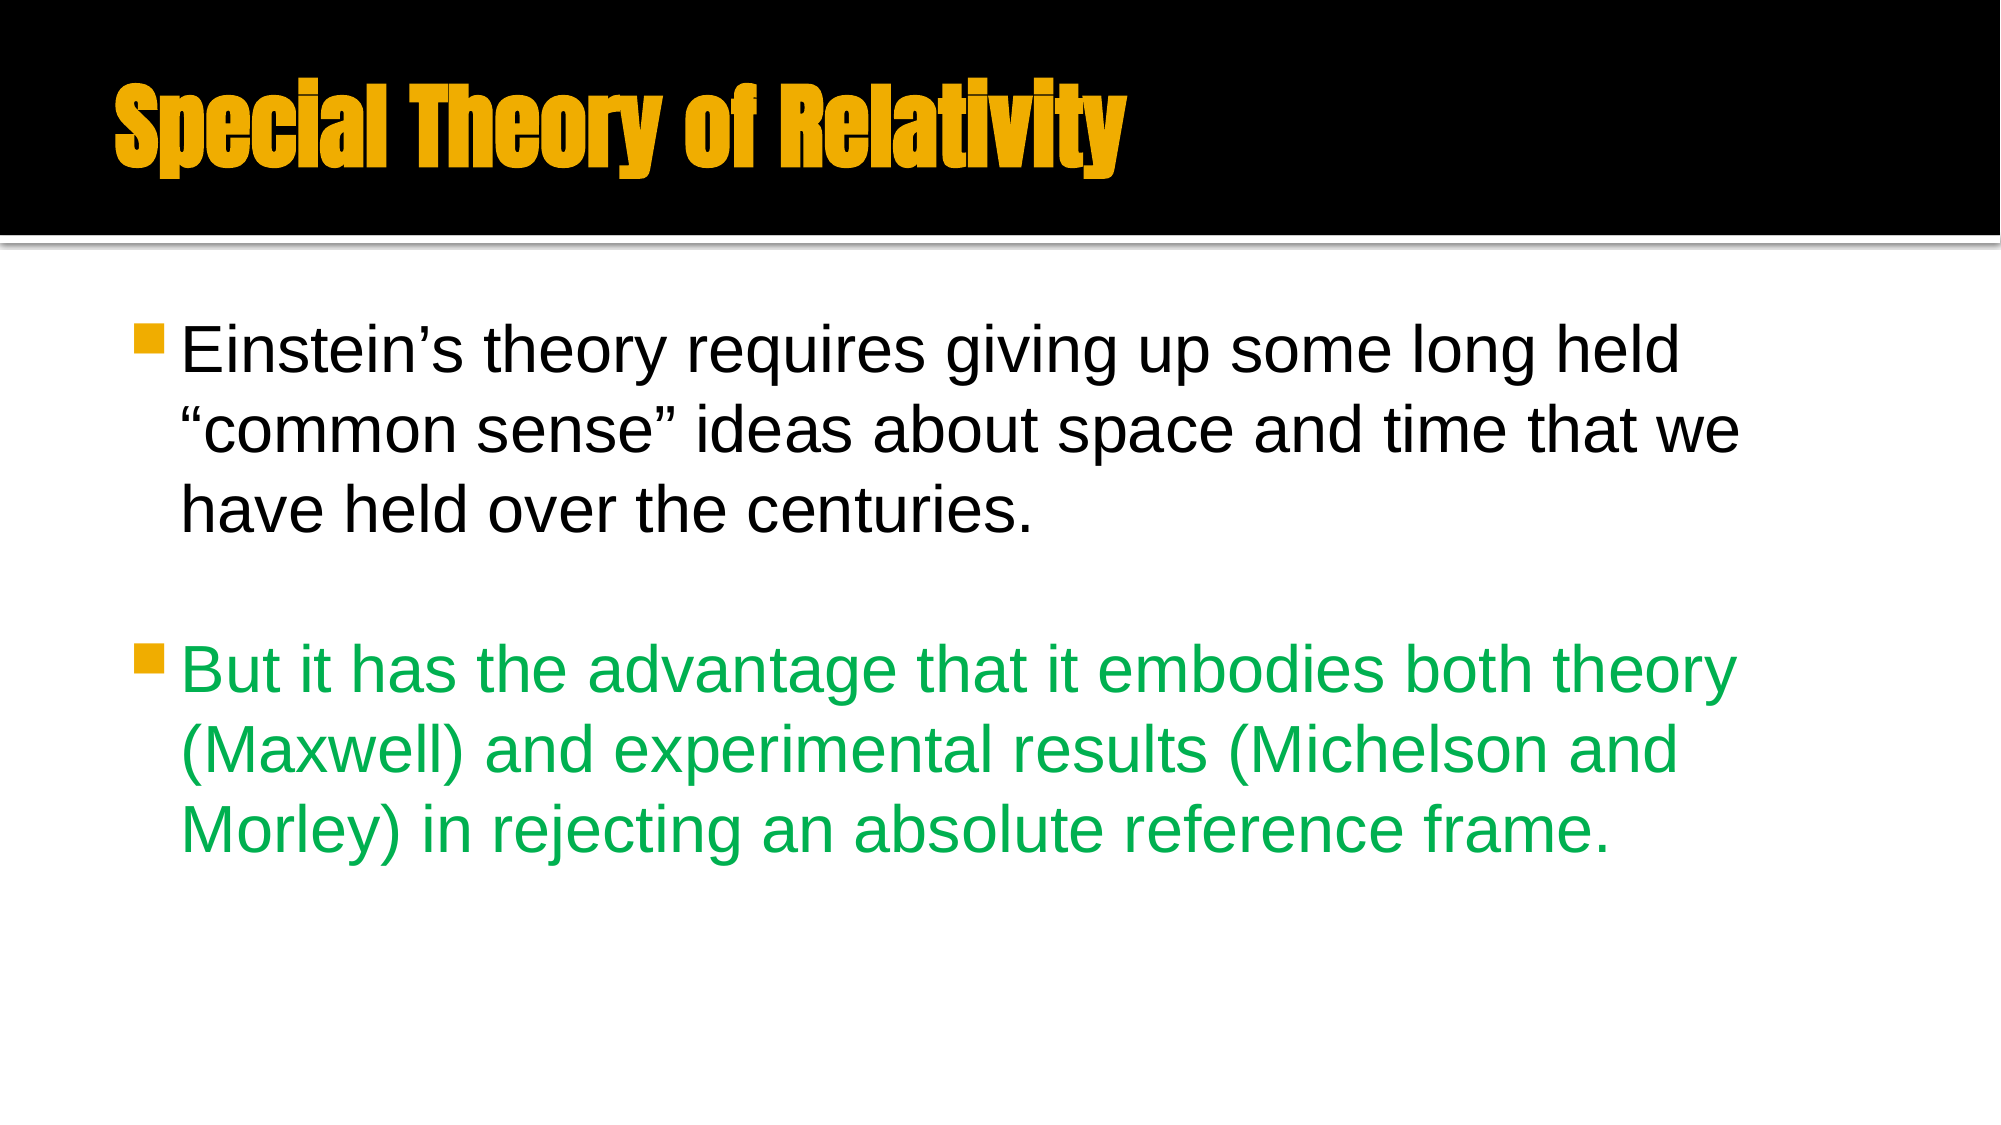

# Special Theory of Relativity
Einstein’s theory requires giving up some long held “common sense” ideas about space and time that we have held over the centuries.

But it has the advantage that it embodies both theory (Maxwell) and experimental results (Michelson and Morley) in rejecting an absolute reference frame.